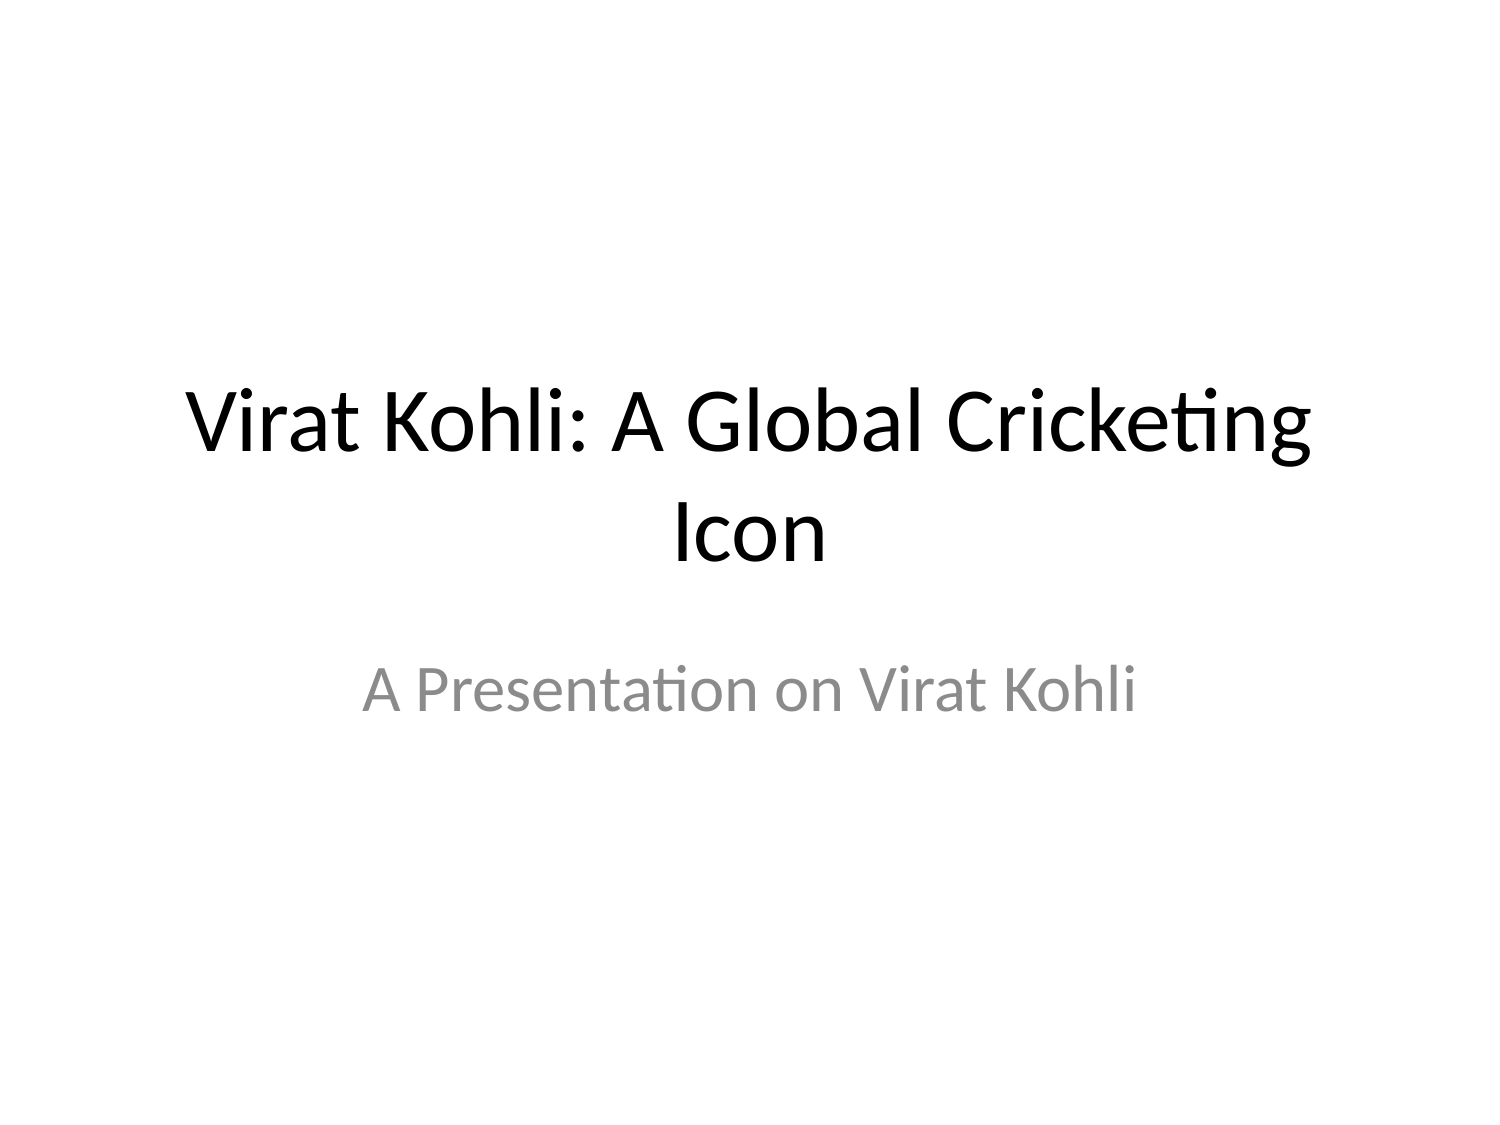

# Virat Kohli: A Global Cricketing Icon
A Presentation on Virat Kohli